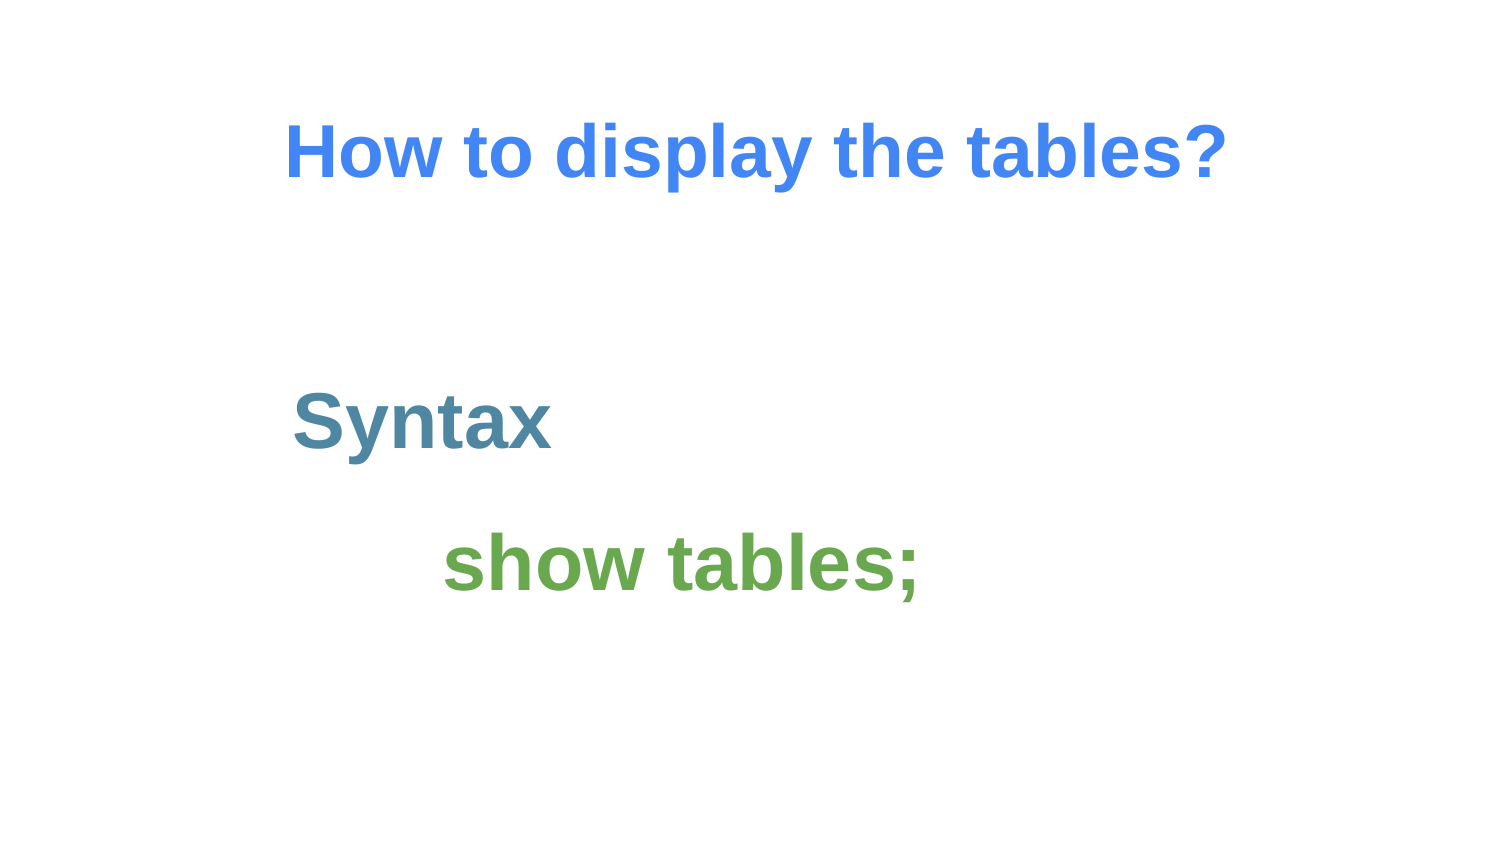

# How to display the tables?
Syntax
	show tables;